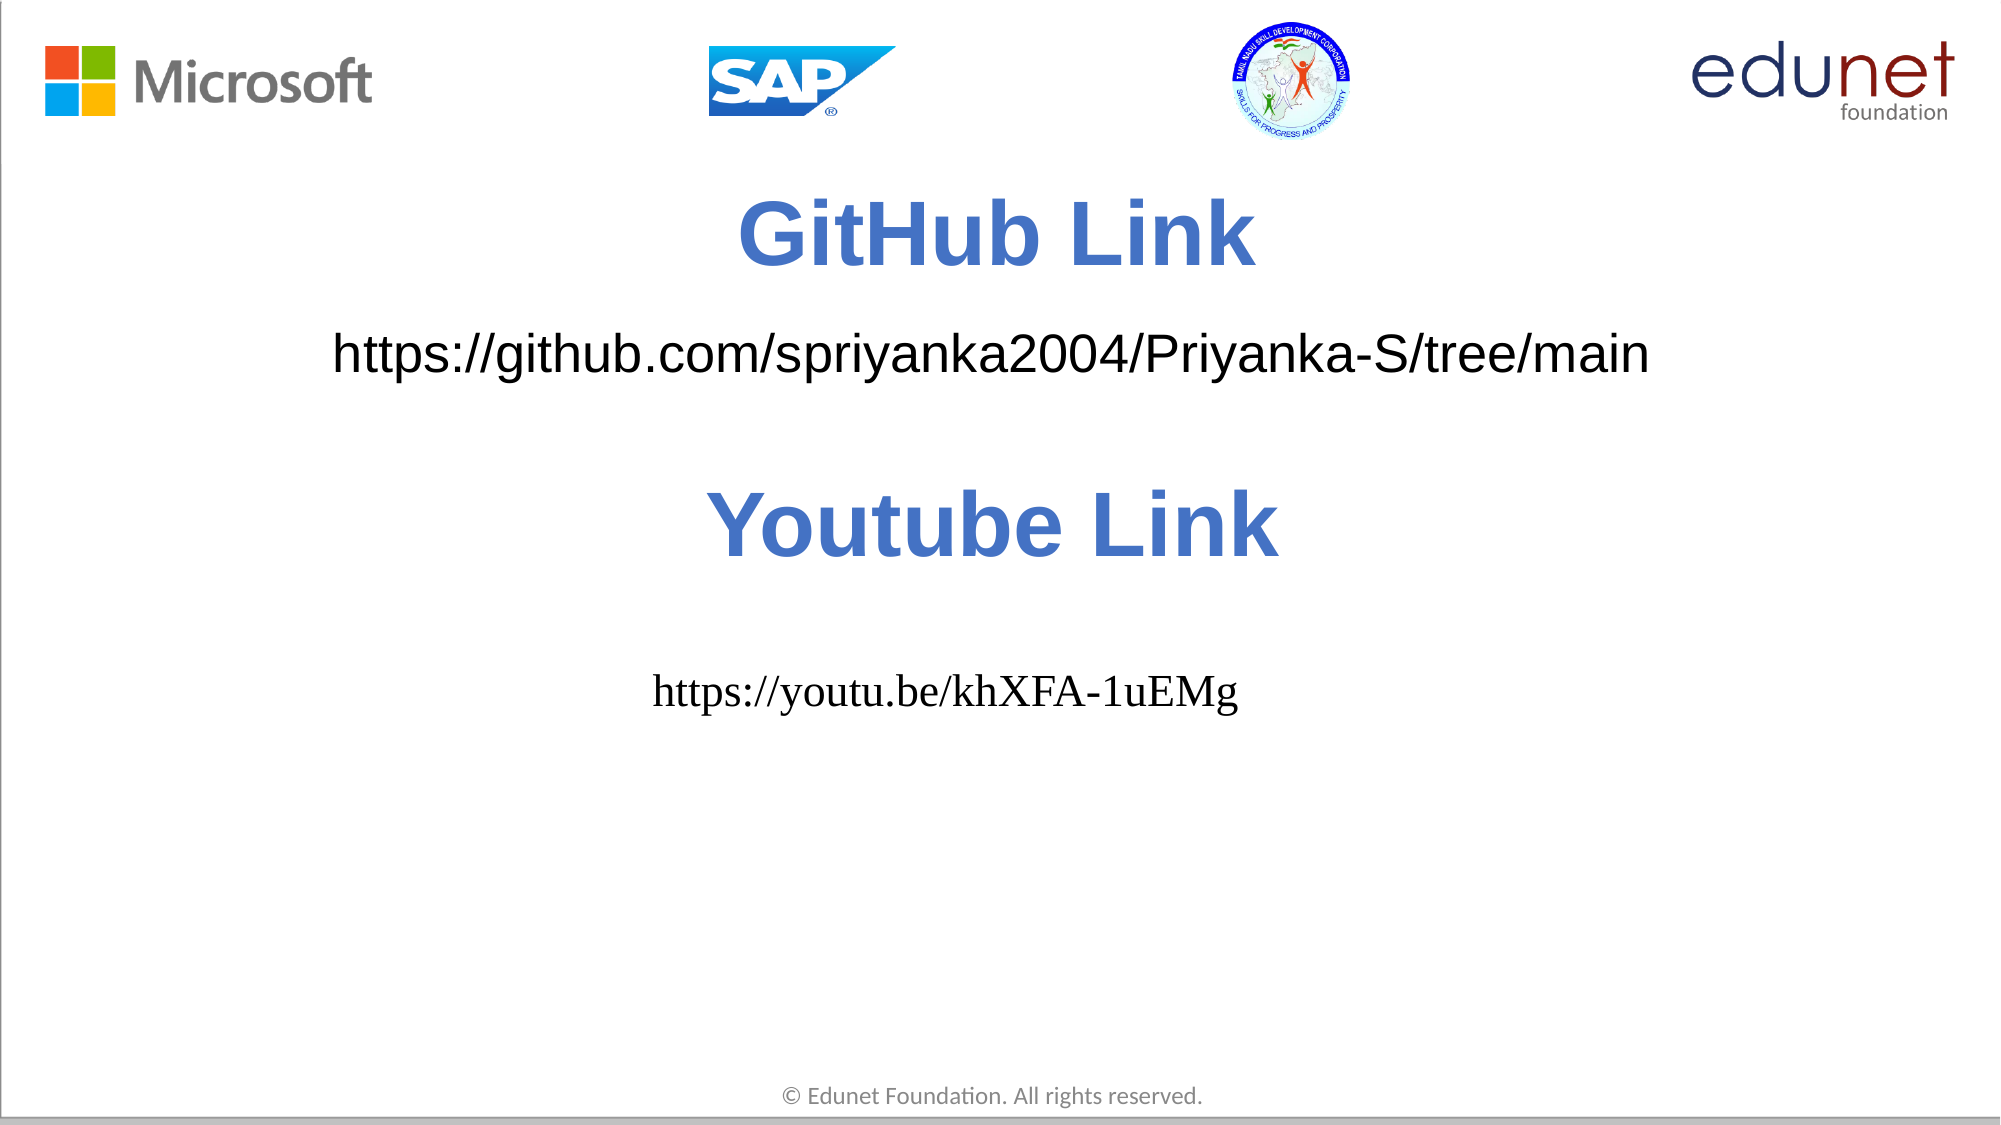

# GitHub Link
https://github.com/spriyanka2004/Priyanka-S/tree/main

Youtube Link
https://youtu.be/khXFA-1uEMg
© Edunet Foundation. All rights reserved.